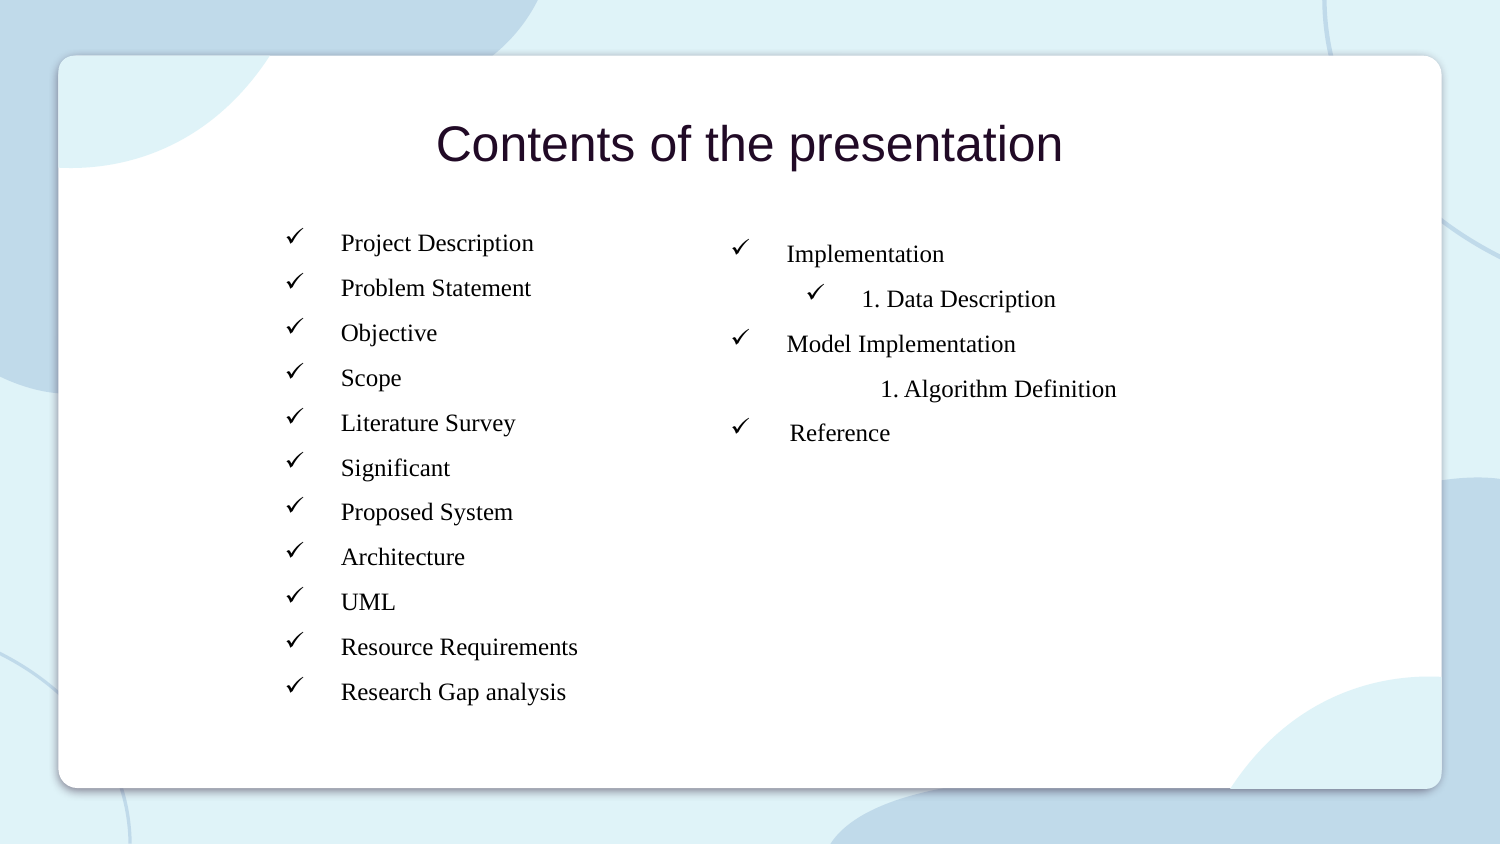

Contents of the presentation
Project Description
Problem Statement
Objective
Scope
Literature Survey
Significant
Proposed System
Architecture
UML
Resource Requirements
Research Gap analysis

Implementation
1. Data Description
Model Implementation
	1. Algorithm Definition
     Reference